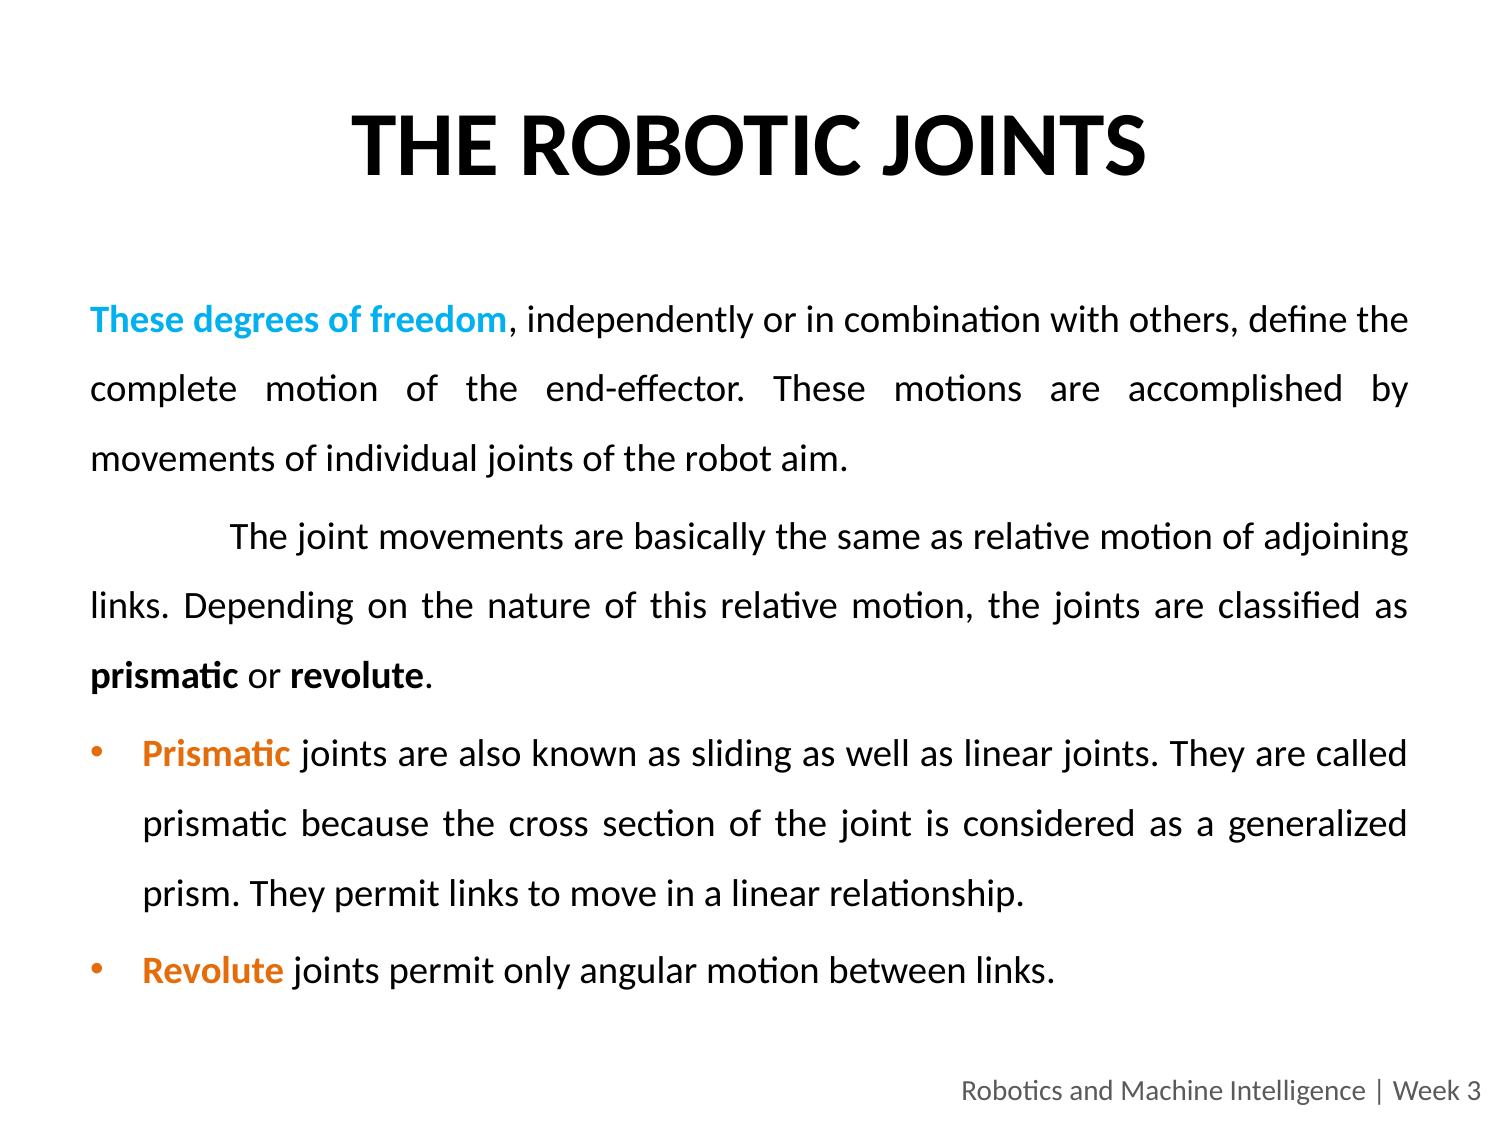

# THE ROBOTIC JOINTS
These degrees of freedom, independently or in combination with others, define the complete motion of the end-effector. These motions are accomplished by movements of individual joints of the robot aim.
	The joint movements are basically the same as relative motion of adjoining links. Depending on the nature of this relative motion, the joints are classified as prismatic or revolute.
Prismatic joints are also known as sliding as well as linear joints. They are called prismatic because the cross section of the joint is considered as a generalized prism. They permit links to move in a linear relationship.
Revolute joints permit only angular motion between links.
Robotics and Machine Intelligence | Week 3